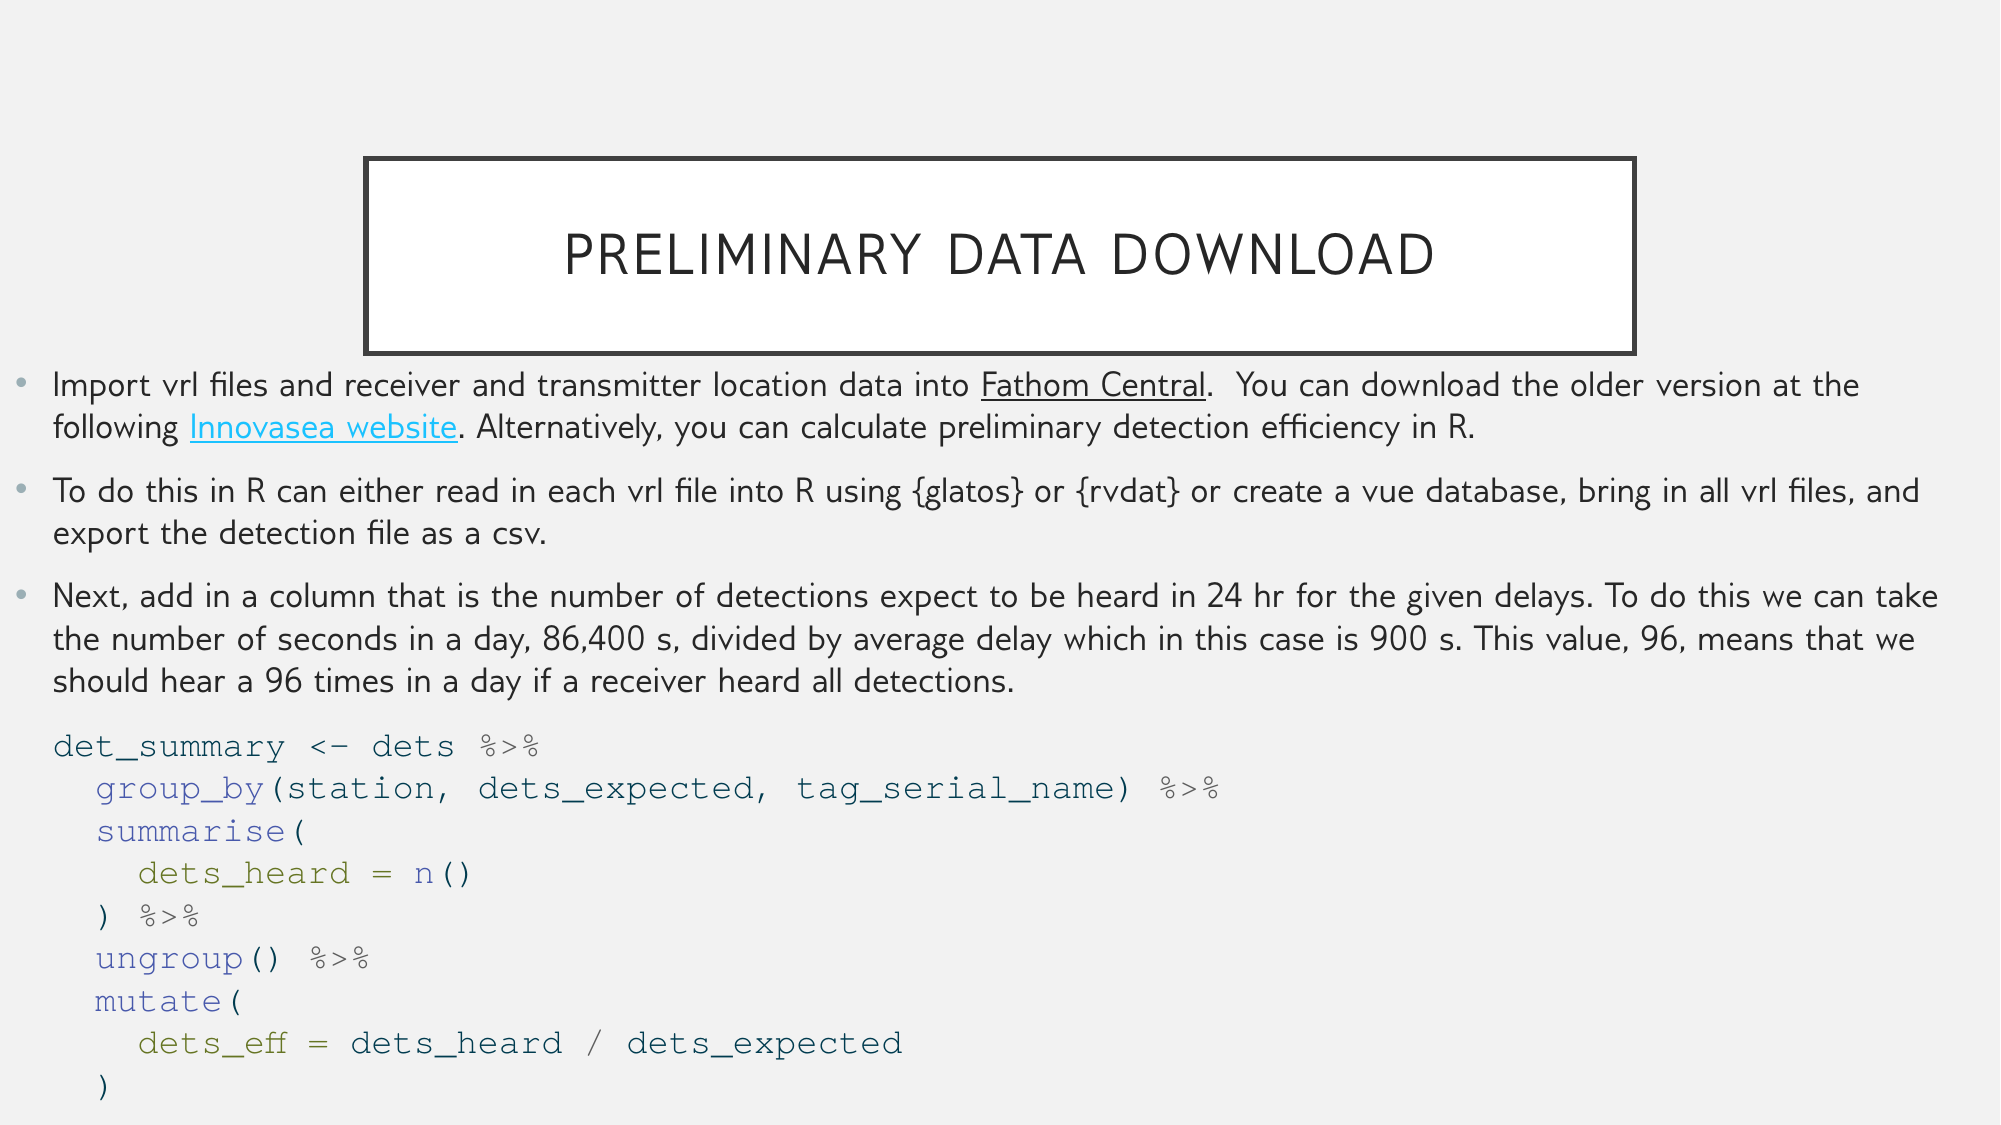

# Preliminary data download
Import vrl files and receiver and transmitter location data into Fathom Central.  You can download the older version at the following Innovasea website. Alternatively, you can calculate preliminary detection efficiency in R.
To do this in R can either read in each vrl file into R using {glatos} or {rvdat} or create a vue database, bring in all vrl files, and export the detection file as a csv.
Next, add in a column that is the number of detections expect to be heard in 24 hr for the given delays. To do this we can take the number of seconds in a day, 86,400 s, divided by average delay which in this case is 900 s. This value, 96, means that we should hear a 96 times in a day if a receiver heard all detections.
det_summary <- dets %>%
  group_by(station, dets_expected, tag_serial_name) %>%
  summarise(
    dets_heard = n()
  ) %>%
  ungroup() %>%
  mutate(
    dets_eff = dets_heard / dets_expected
  )